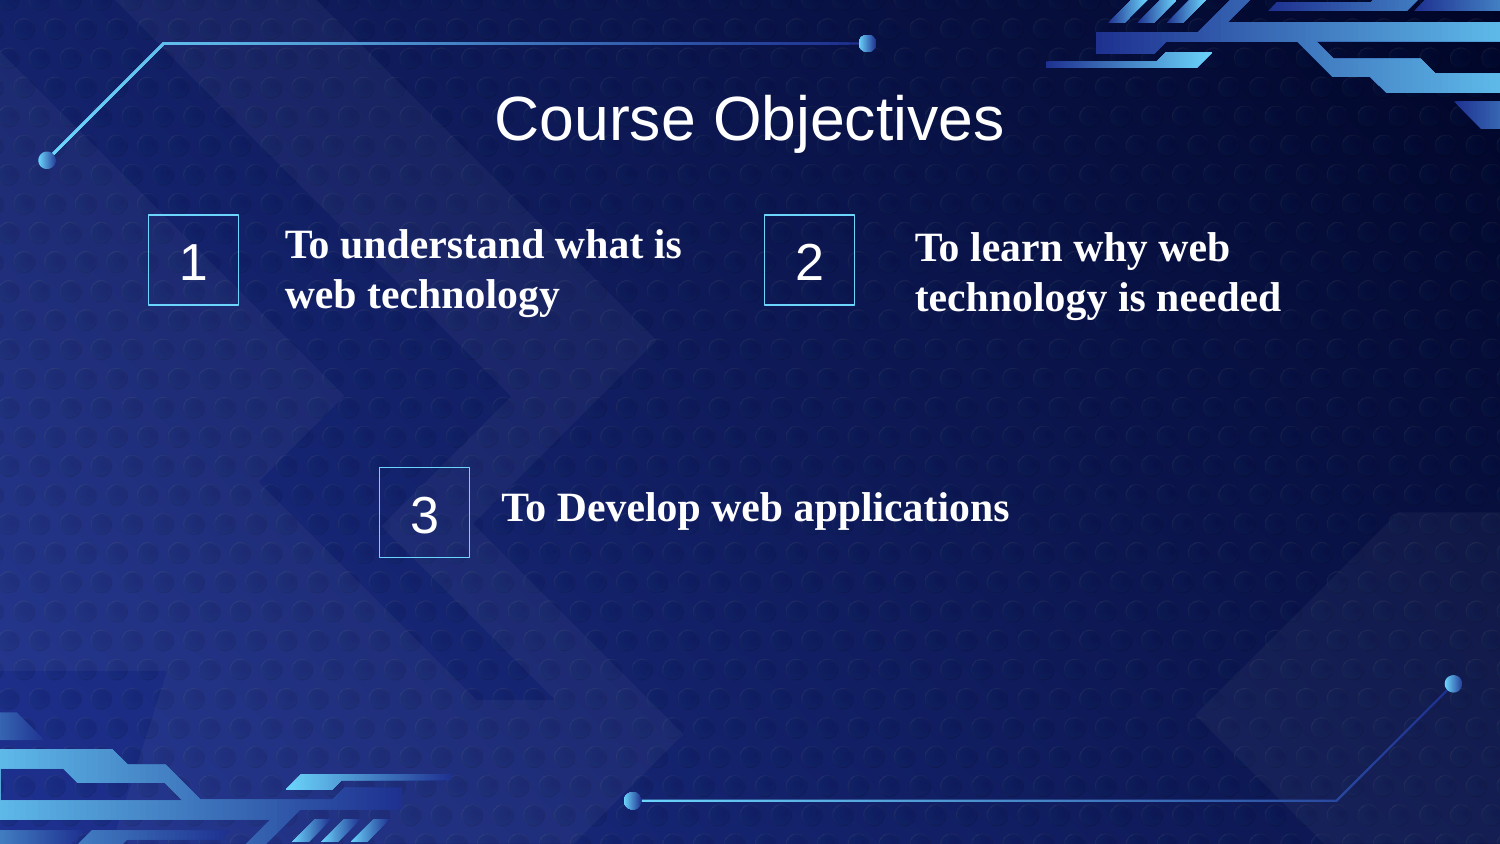

Course Objectives
1
2
# To understand what is web technology
To learn why web technology is needed
3
To Develop web applications